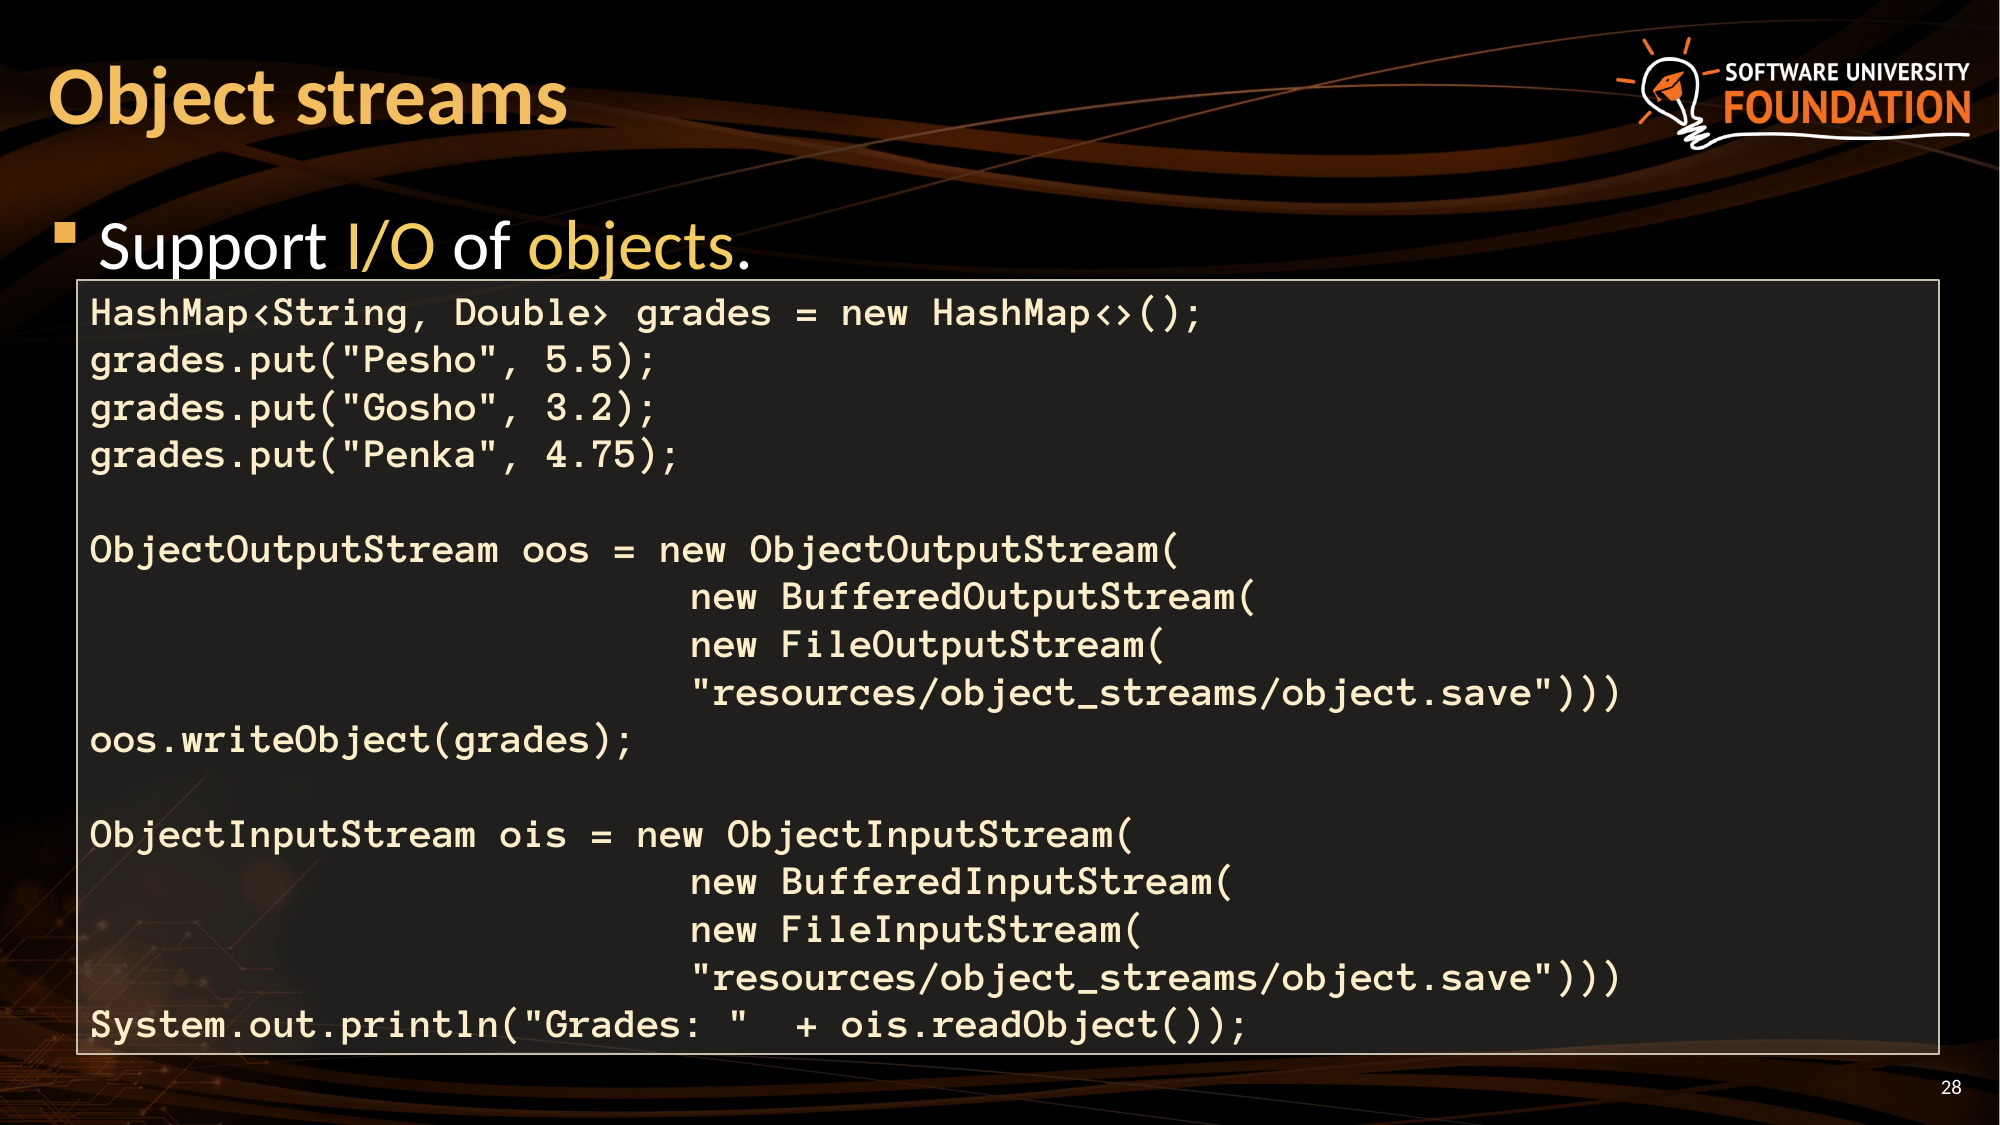

# Object streams
Support I/O of objects.

HashMap<String, Double> grades = new HashMap<>();
grades.put("Pesho", 5.5);
grades.put("Gosho", 3.2);
grades.put("Penka", 4.75);

ObjectOutputStream oos = new ObjectOutputStream(
                		new BufferedOutputStream(
                        	new FileOutputStream(
				"resources/object_streams/object.save")))
oos.writeObject(grades);

ObjectInputStream ois = new ObjectInputStream(
                		new BufferedInputStream(
                        	new FileInputStream(
				"resources/object_streams/object.save")))
System.out.println("Grades: "  + ois.readObject());
28